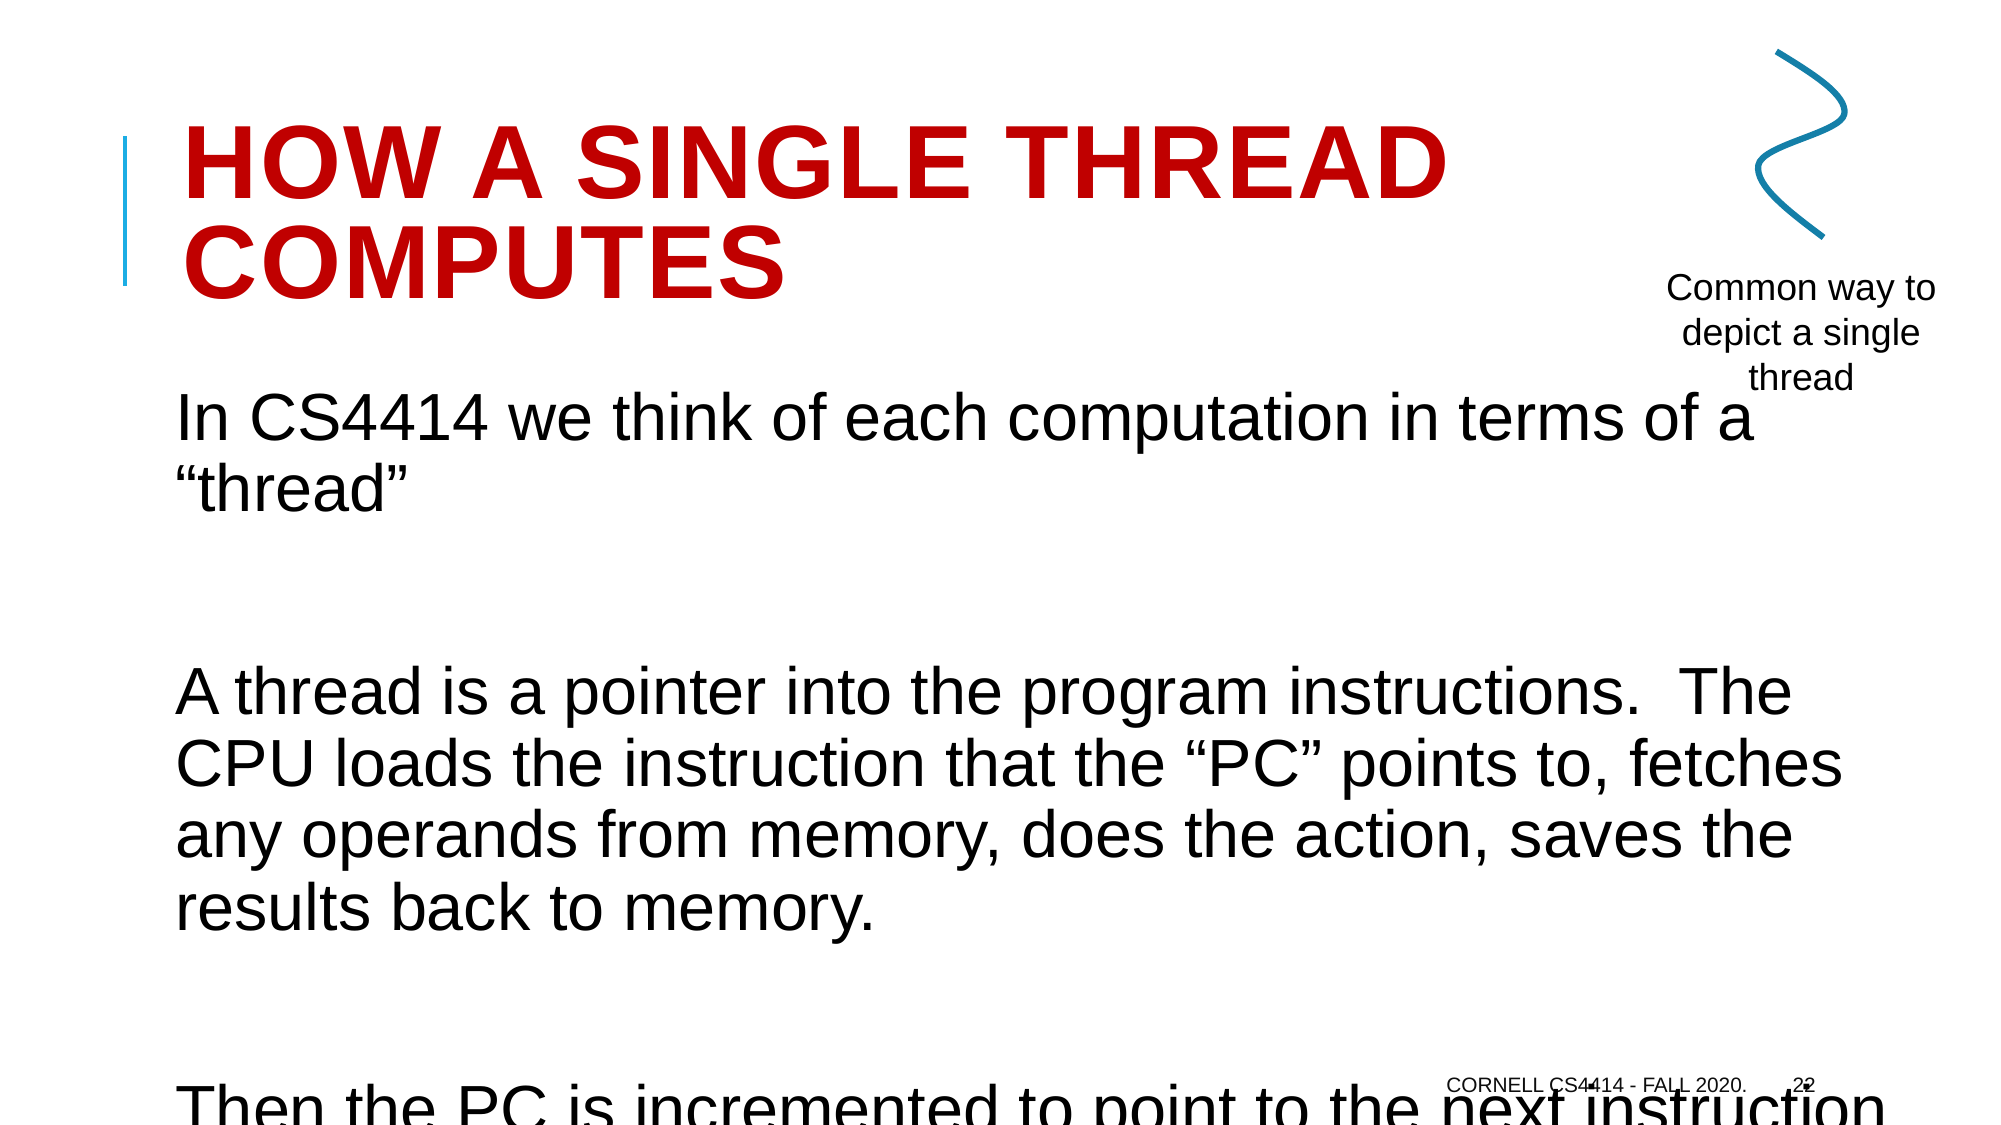

# How a single thread computes
Common way to depict a single thread
In CS4414 we think of each computation in terms of a “thread”

A thread is a pointer into the program instructions.  The CPU loads the instruction that the “PC” points to, fetches any operands from memory, does the action, saves the results back to memory.

Then the PC is incremented to point to the next instruction
Cornell CS4414 - Fall 2020.
22